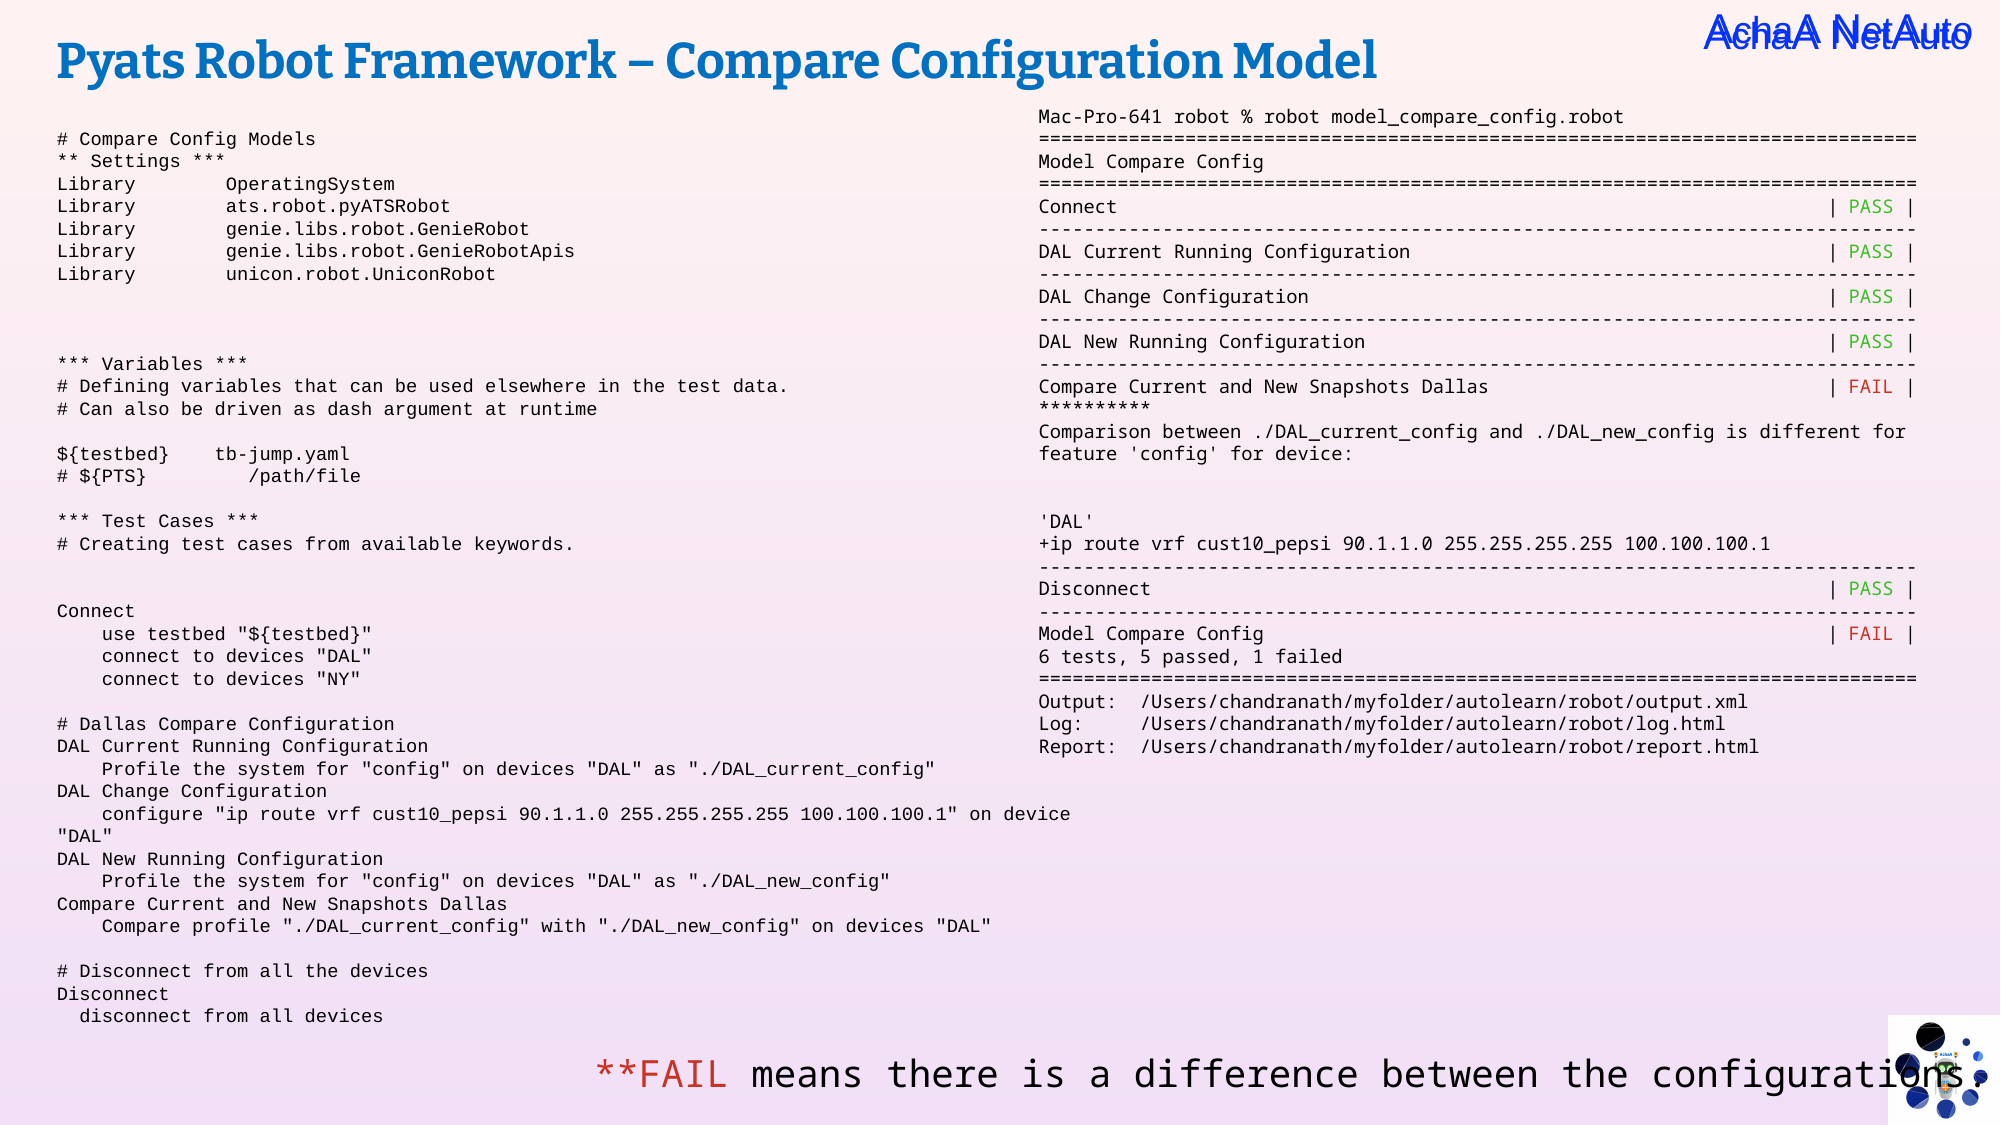

Pyats Robot Framework – Compare Configuration Model
Mac-Pro-641 robot % robot model_compare_config.robot
==============================================================================
Model Compare Config
==============================================================================
Connect                                                               | PASS |
------------------------------------------------------------------------------
DAL Current Running Configuration                                     | PASS |
------------------------------------------------------------------------------
DAL Change Configuration                                              | PASS |
------------------------------------------------------------------------------
DAL New Running Configuration                                         | PASS |
------------------------------------------------------------------------------
Compare Current and New Snapshots Dallas                              | FAIL |
**********
Comparison between ./DAL_current_config and ./DAL_new_config is different for feature 'config' for device:

'DAL'
+ip route vrf cust10_pepsi 90.1.1.0 255.255.255.255 100.100.100.1
------------------------------------------------------------------------------
Disconnect                                                            | PASS |
------------------------------------------------------------------------------
Model Compare Config                                                  | FAIL |
6 tests, 5 passed, 1 failed
==============================================================================
Output:  /Users/chandranath/myfolder/autolearn/robot/output.xml
Log:     /Users/chandranath/myfolder/autolearn/robot/log.html
Report:  /Users/chandranath/myfolder/autolearn/robot/report.html
# Compare Config Models
** Settings ***
Library        OperatingSystem
Library        ats.robot.pyATSRobot
Library        genie.libs.robot.GenieRobot
Library        genie.libs.robot.GenieRobotApis
Library        unicon.robot.UniconRobot

*** Variables ***
# Defining variables that can be used elsewhere in the test data.
# Can also be driven as dash argument at runtime

${testbed}    tb-jump.yaml
# ${PTS}         /path/file

*** Test Cases ***
# Creating test cases from available keywords.

Connect
    use testbed "${testbed}"
    connect to devices "DAL"
    connect to devices "NY"

# Dallas Compare Configuration
DAL Current Running Configuration
    Profile the system for "config" on devices "DAL" as "./DAL_current_config"
DAL Change Configuration
    configure "ip route vrf cust10_pepsi 90.1.1.0 255.255.255.255 100.100.100.1" on device "DAL"
DAL New Running Configuration
    Profile the system for "config" on devices "DAL" as "./DAL_new_config"
Compare Current and New Snapshots Dallas
    Compare profile "./DAL_current_config" with "./DAL_new_config" on devices "DAL"

# Disconnect from all the devices
Disconnect
  disconnect from all devices
**FAIL means there is a difference between the configurations.